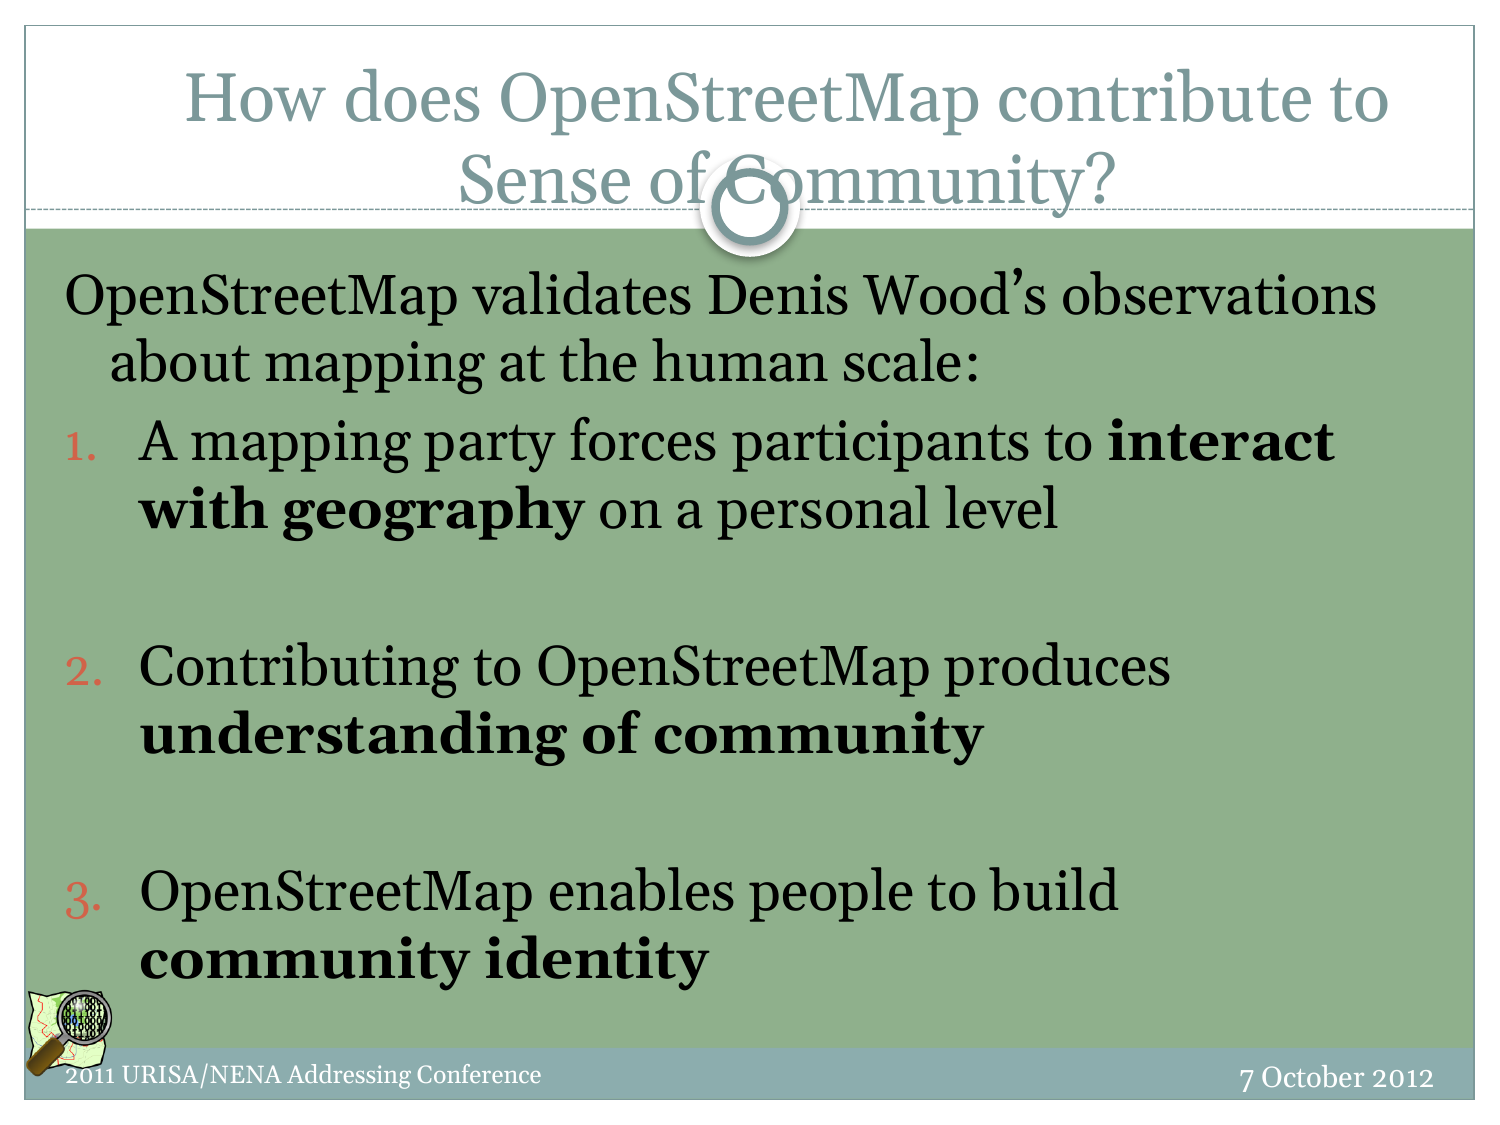

# How does OpenStreetMap contribute to Sense of Community?
OpenStreetMap validates Denis Wood’s observations about mapping at the human scale:
A mapping party forces participants to interact with geography on a personal level

Contributing to OpenStreetMap produces understanding of community

OpenStreetMap enables people to build community identity
7 October 2012
2011 URISA/NENA Addressing Conference